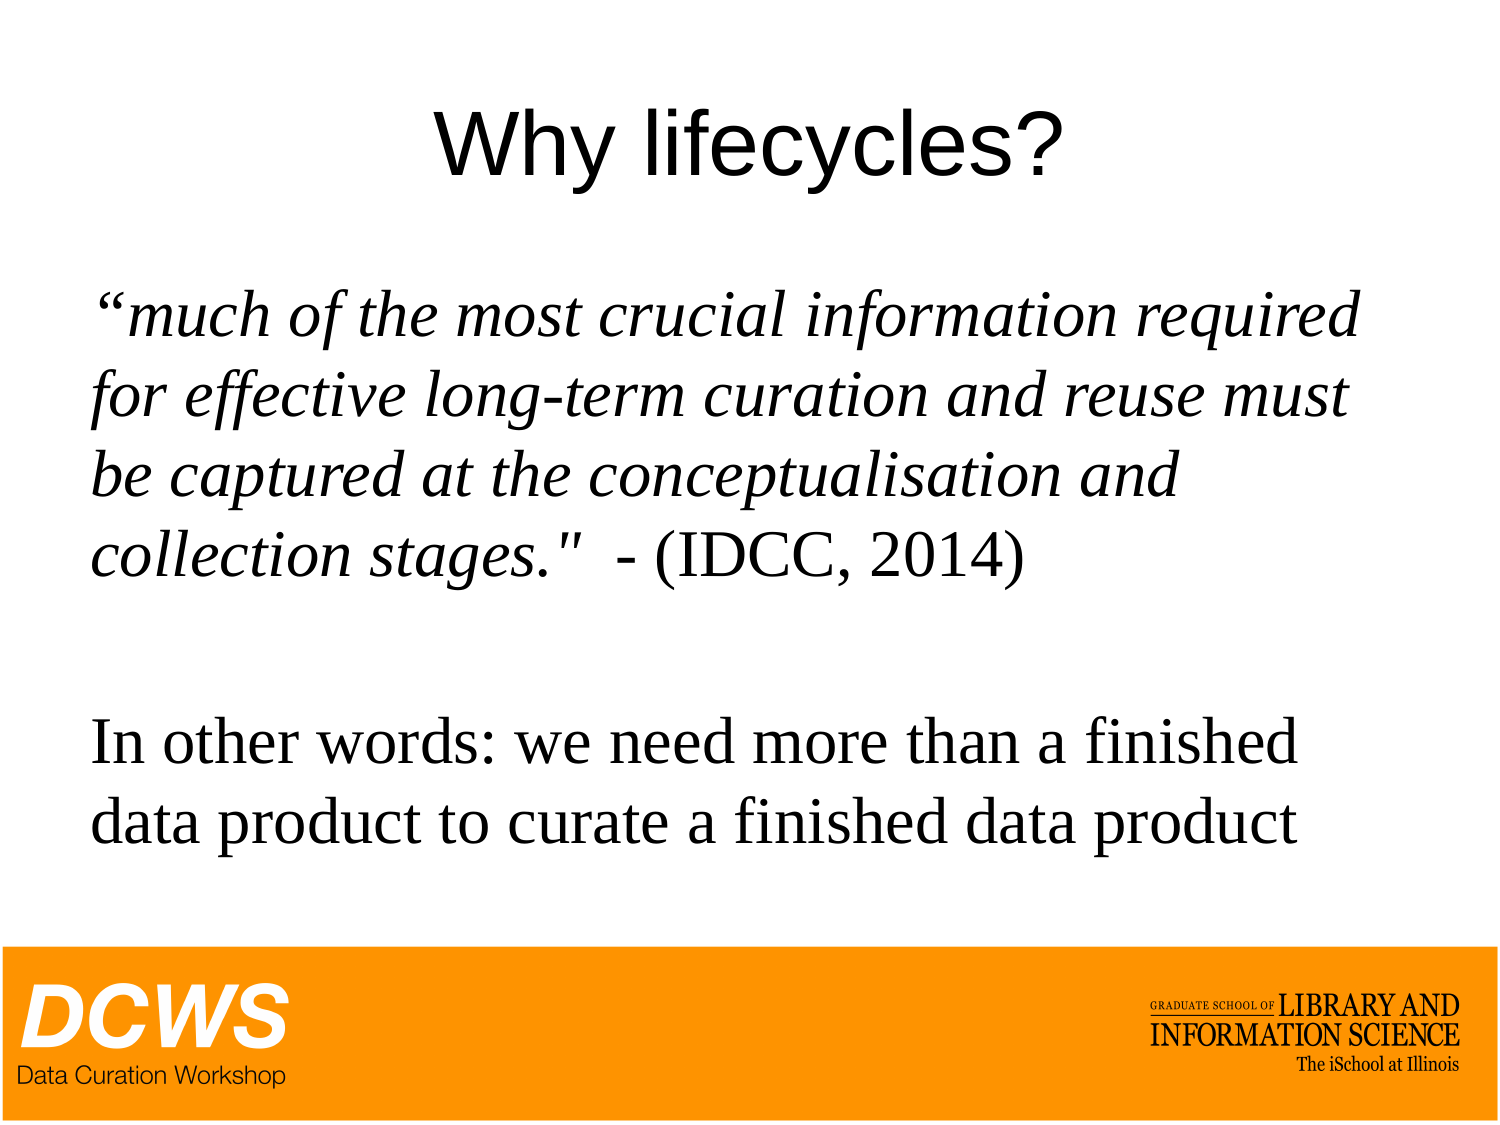

# Why lifecycles?
“much of the most crucial information required for effective long-term curation and reuse must be captured at the conceptualisation and collection stages."  - (IDCC, 2014)

In other words: we need more than a finished data product to curate a finished data product